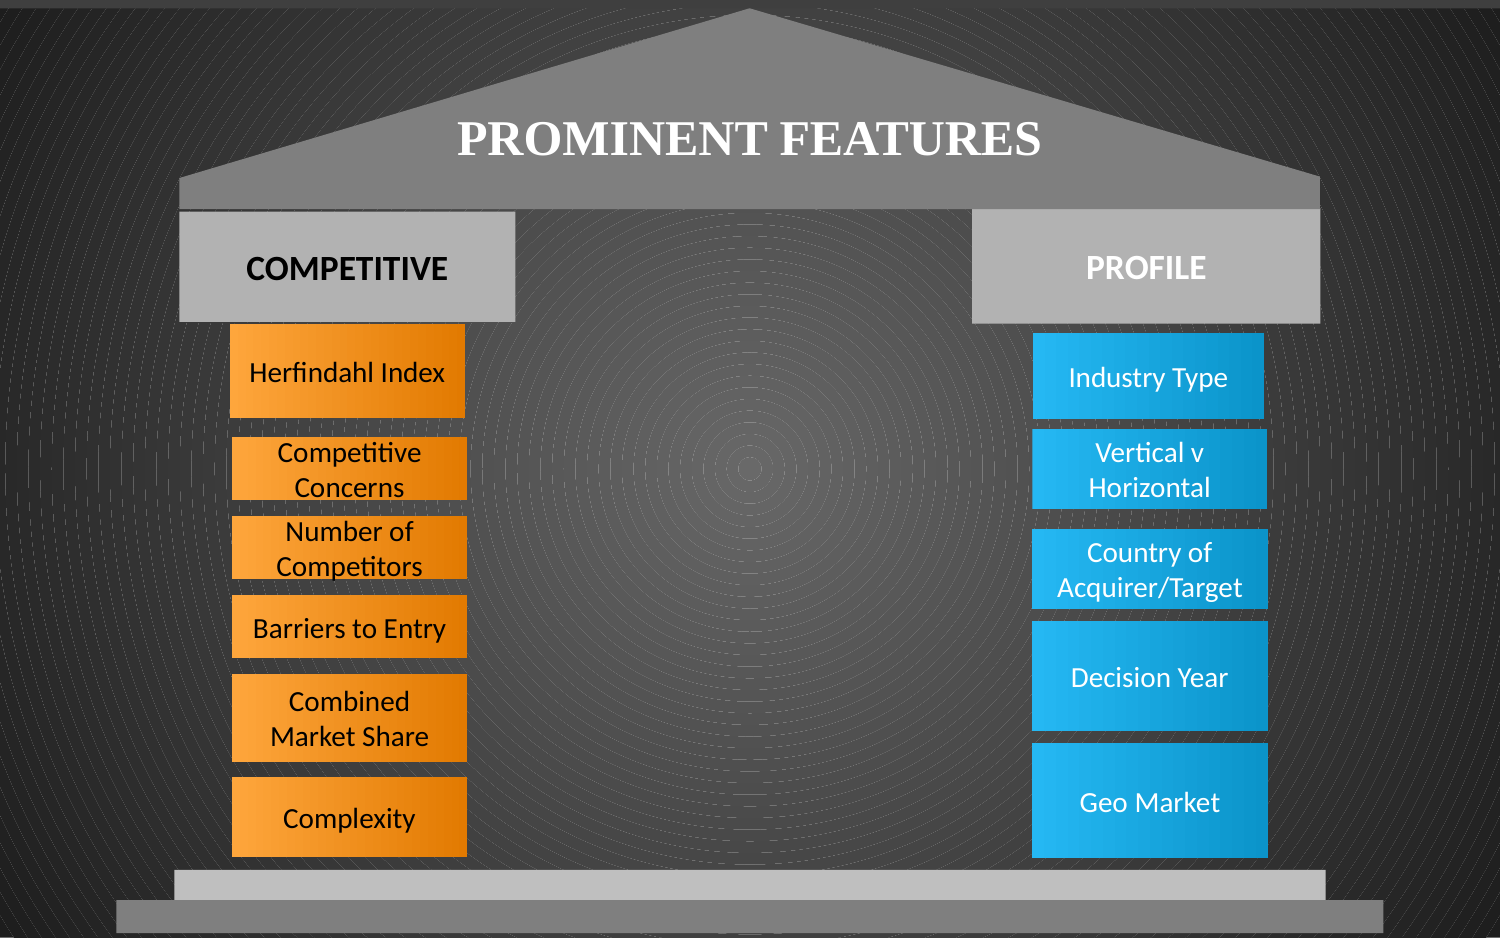

PROMINENT FEATURES
PROFILE
COMPETITIVE
Herfindahl Index
             Combined Market Share

Industry Type
Country of Acquirer/Target
Decision Year
Geo Market

PROMINENT FEATURES

Competitive
Productivity
Industry Type
Land and Infrastructure
Technology, Management and Information
Herfindahl-Index
Competitive Concerns

Vertical v Horizontal
Competitive Concerns
Number of Competitors
Barriers to Entry
Complexity